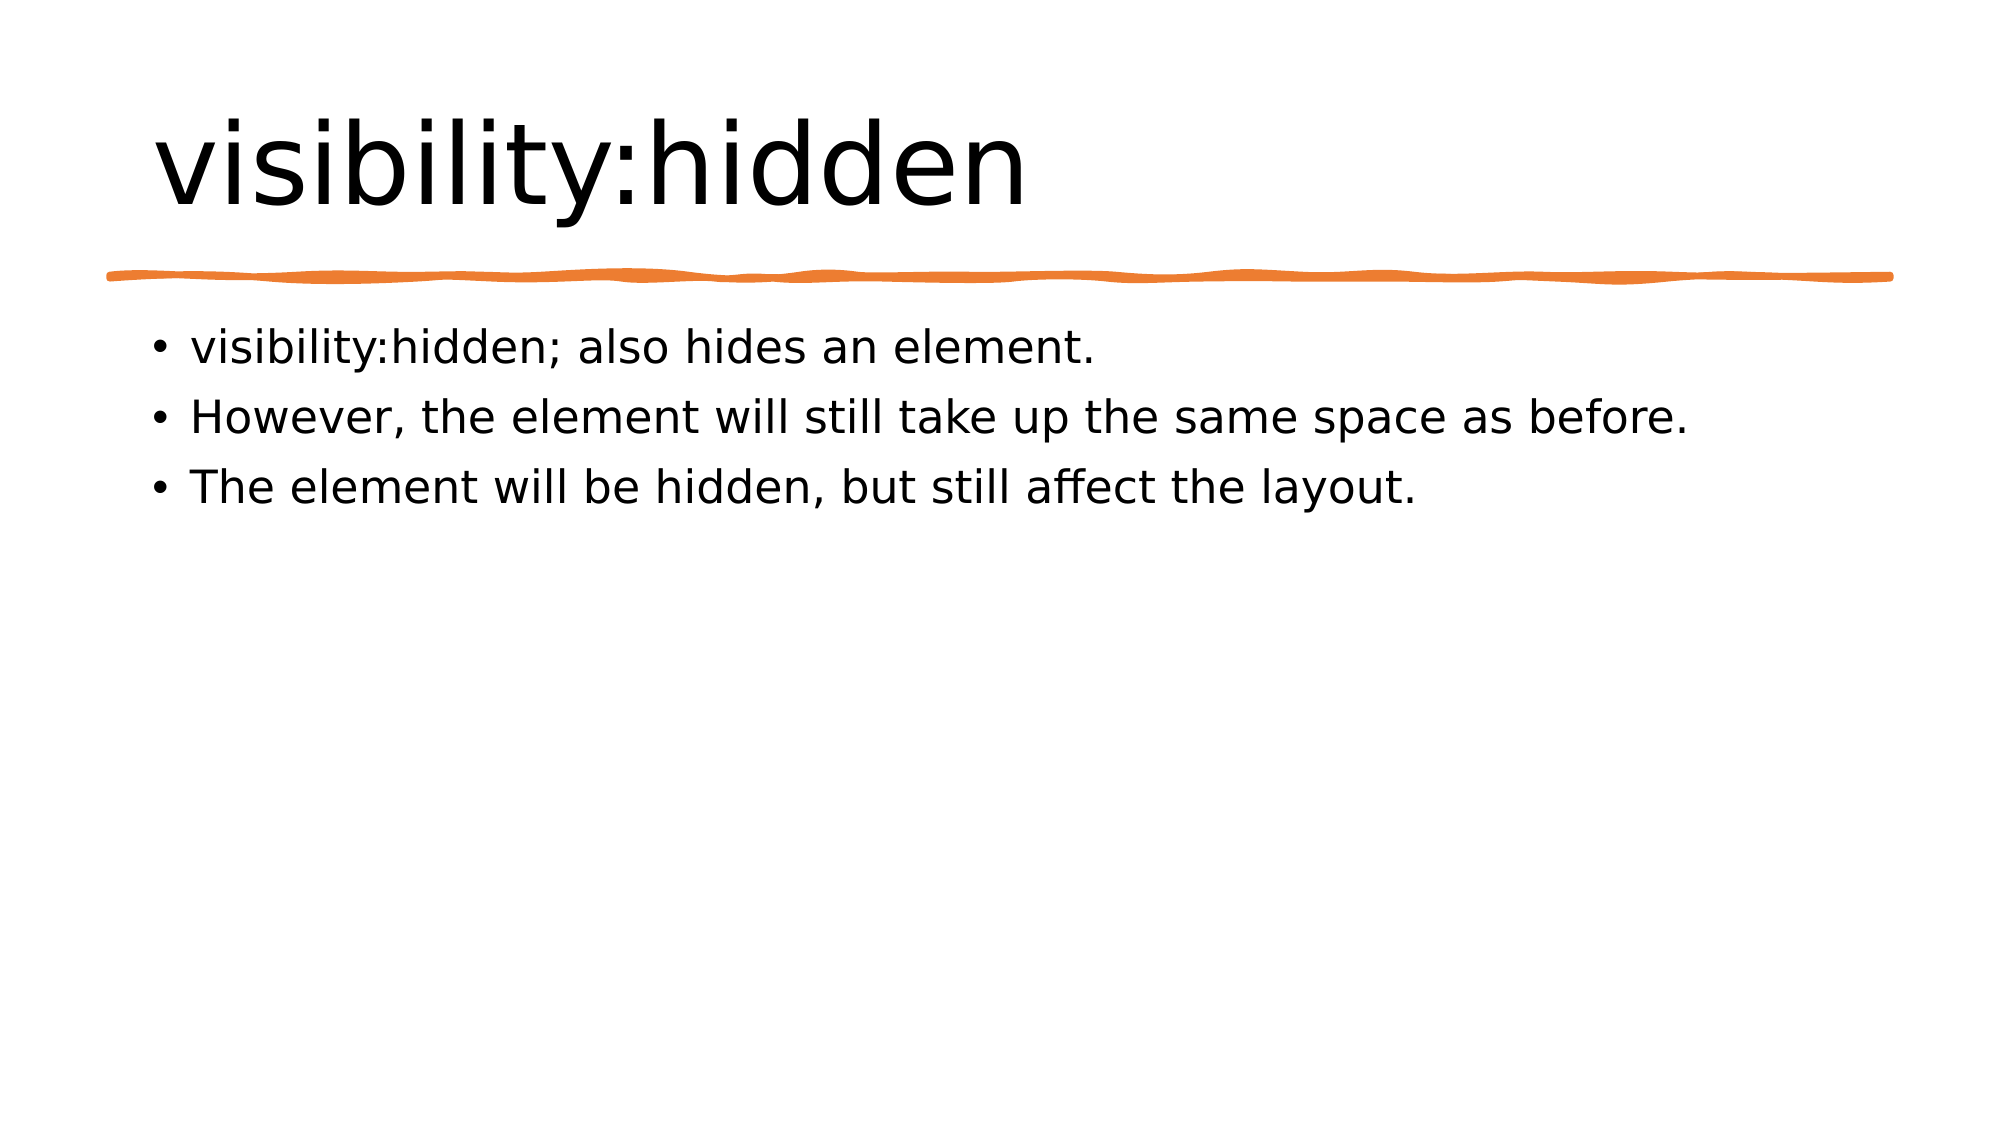

# visibility:hidden

visibility:hidden; also hides an element.
However, the element will still take up the same space as before.
The element will be hidden, but still affect the layout.